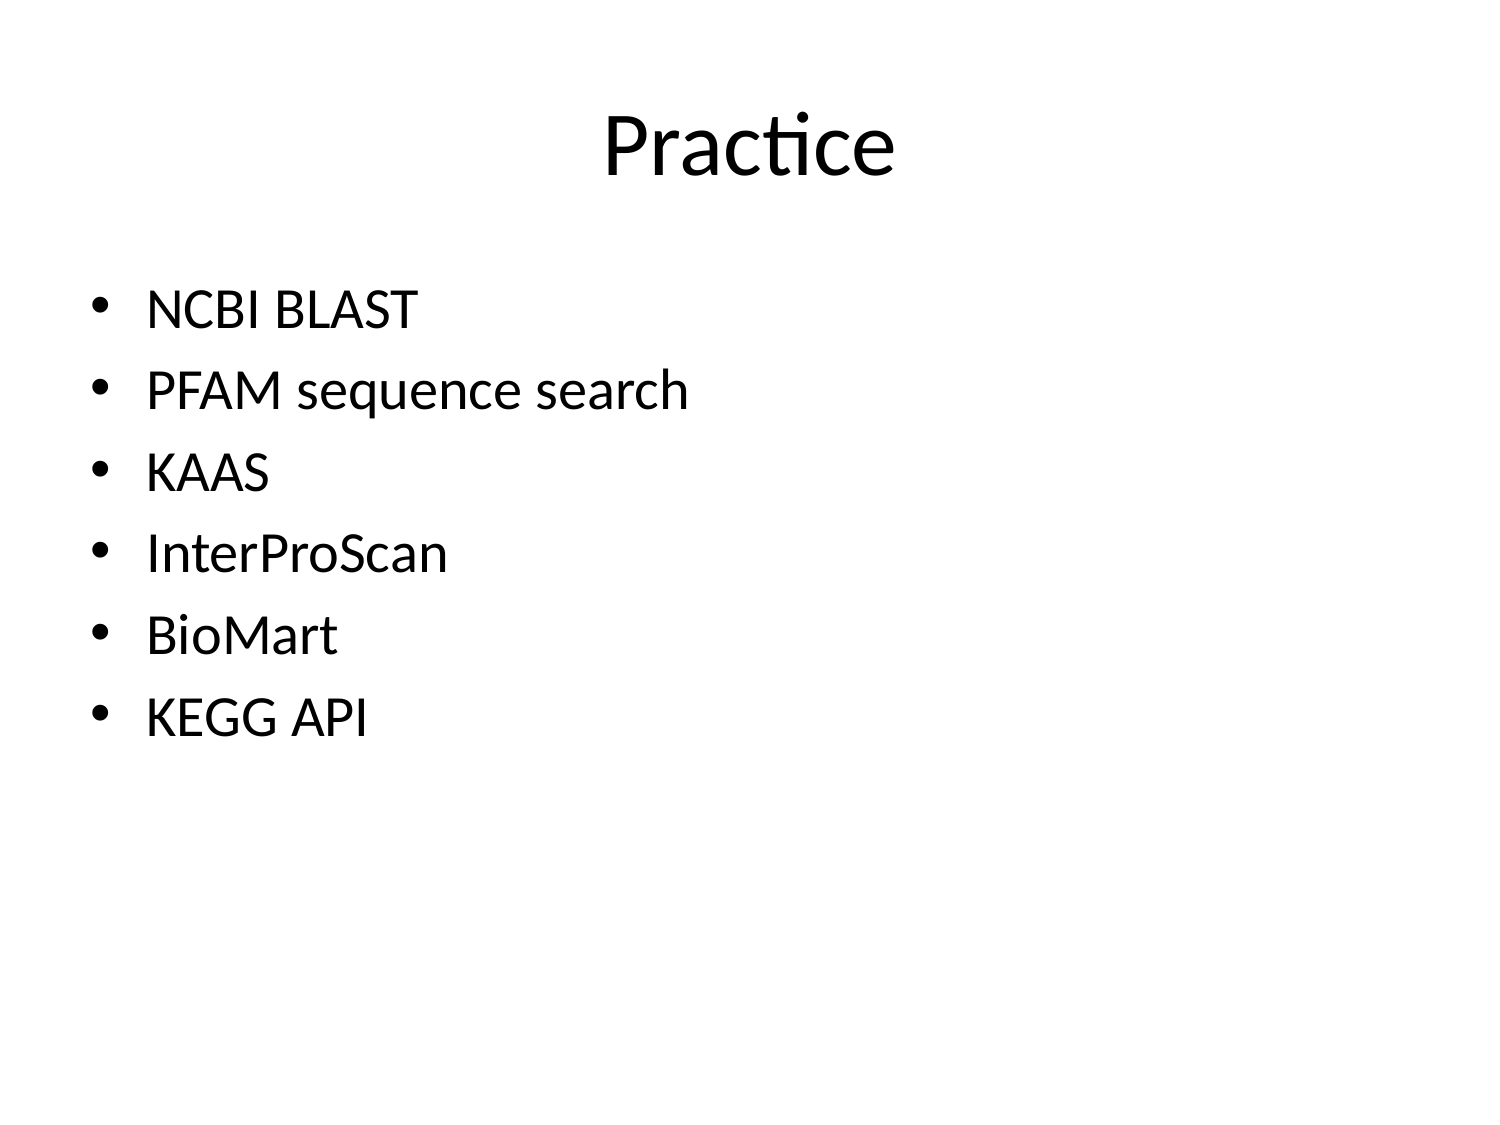

# Practice
NCBI BLAST
PFAM sequence search
KAAS
InterProScan
BioMart
KEGG API